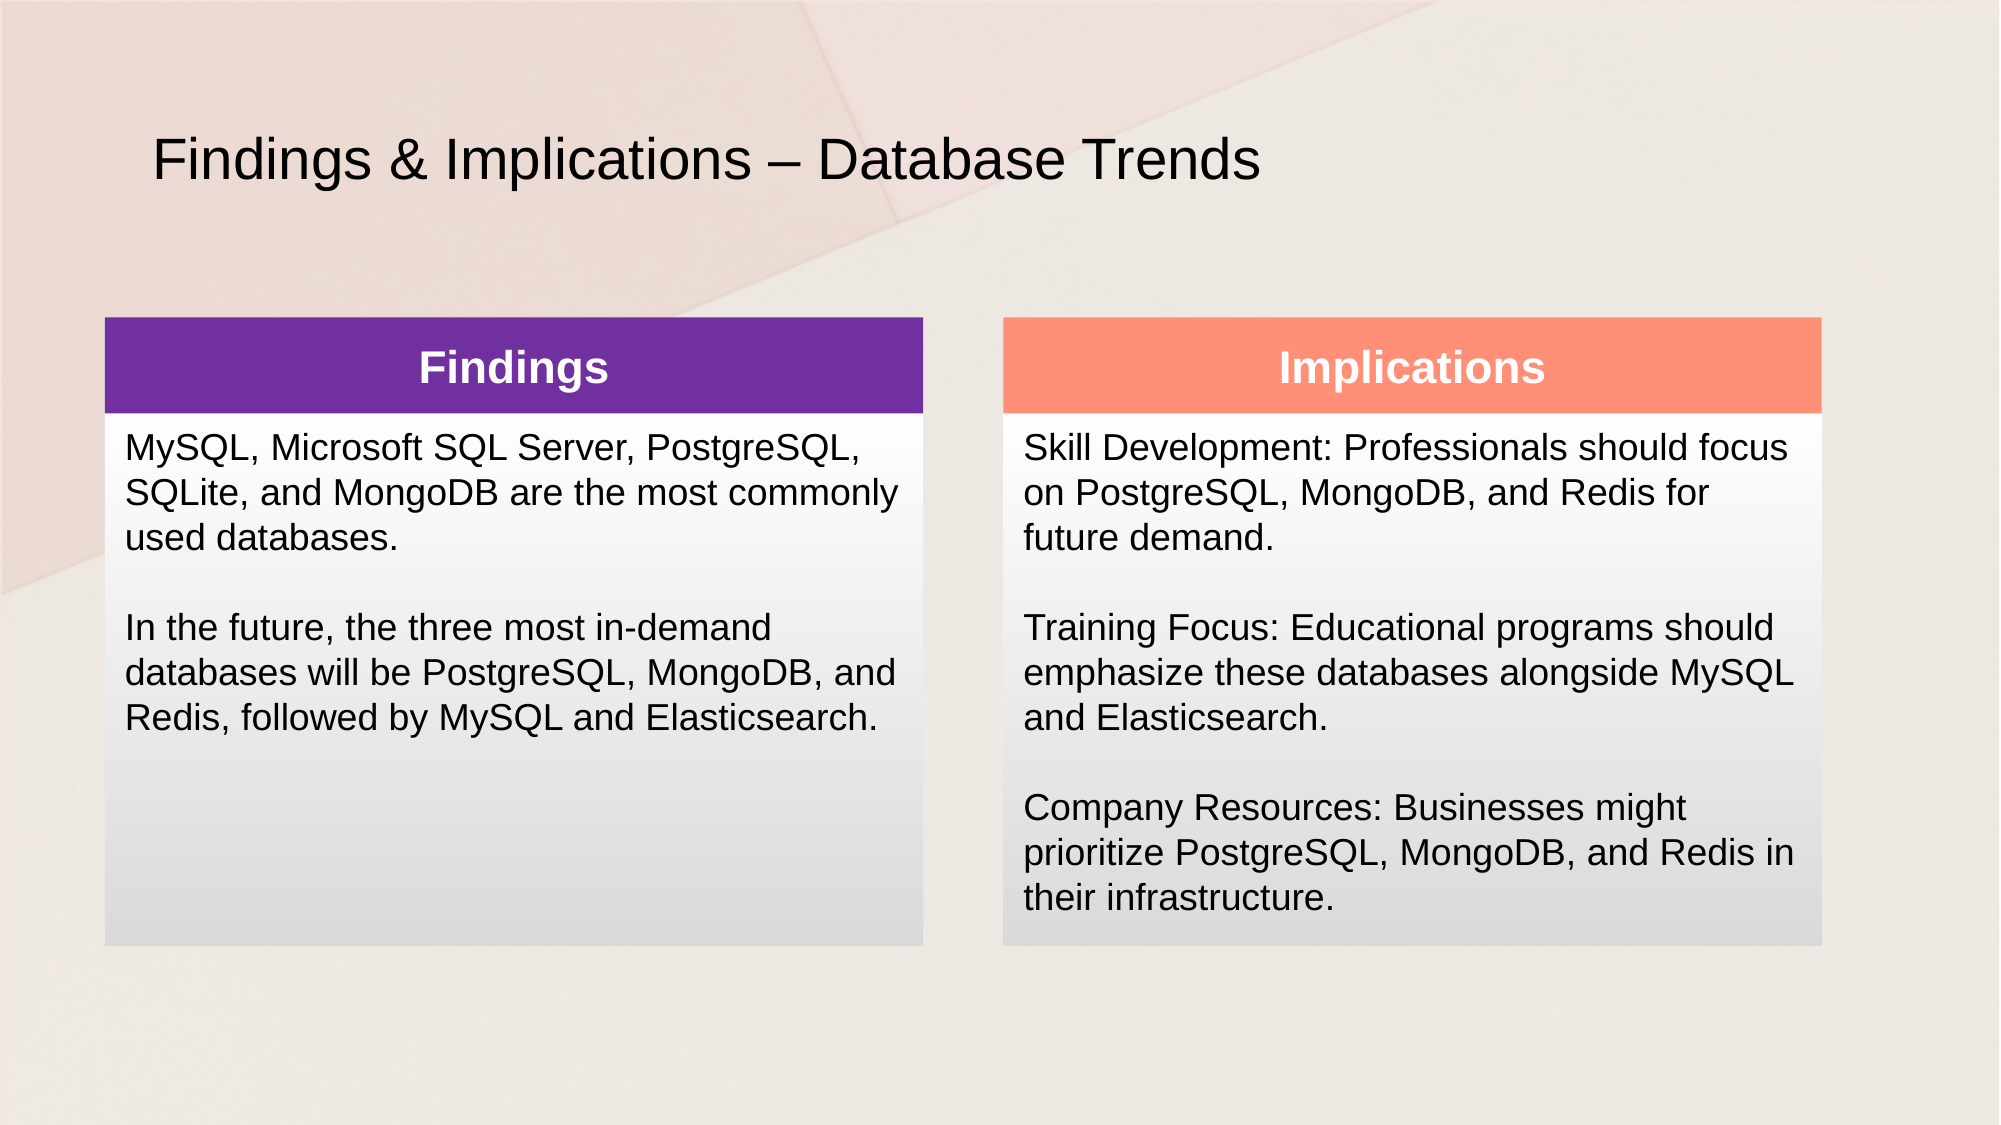

# Findings & Implications – Database Trends
Findings
Implications
Skill Development: Professionals should focus on PostgreSQL, MongoDB, and Redis for future demand.

Training Focus: Educational programs should emphasize these databases alongside MySQL and Elasticsearch.

Company Resources: Businesses might prioritize PostgreSQL, MongoDB, and Redis in their infrastructure.
MySQL, Microsoft SQL Server, PostgreSQL, SQLite, and MongoDB are the most commonly used databases.

In the future, the three most in-demand databases will be PostgreSQL, MongoDB, and Redis, followed by MySQL and Elasticsearch.